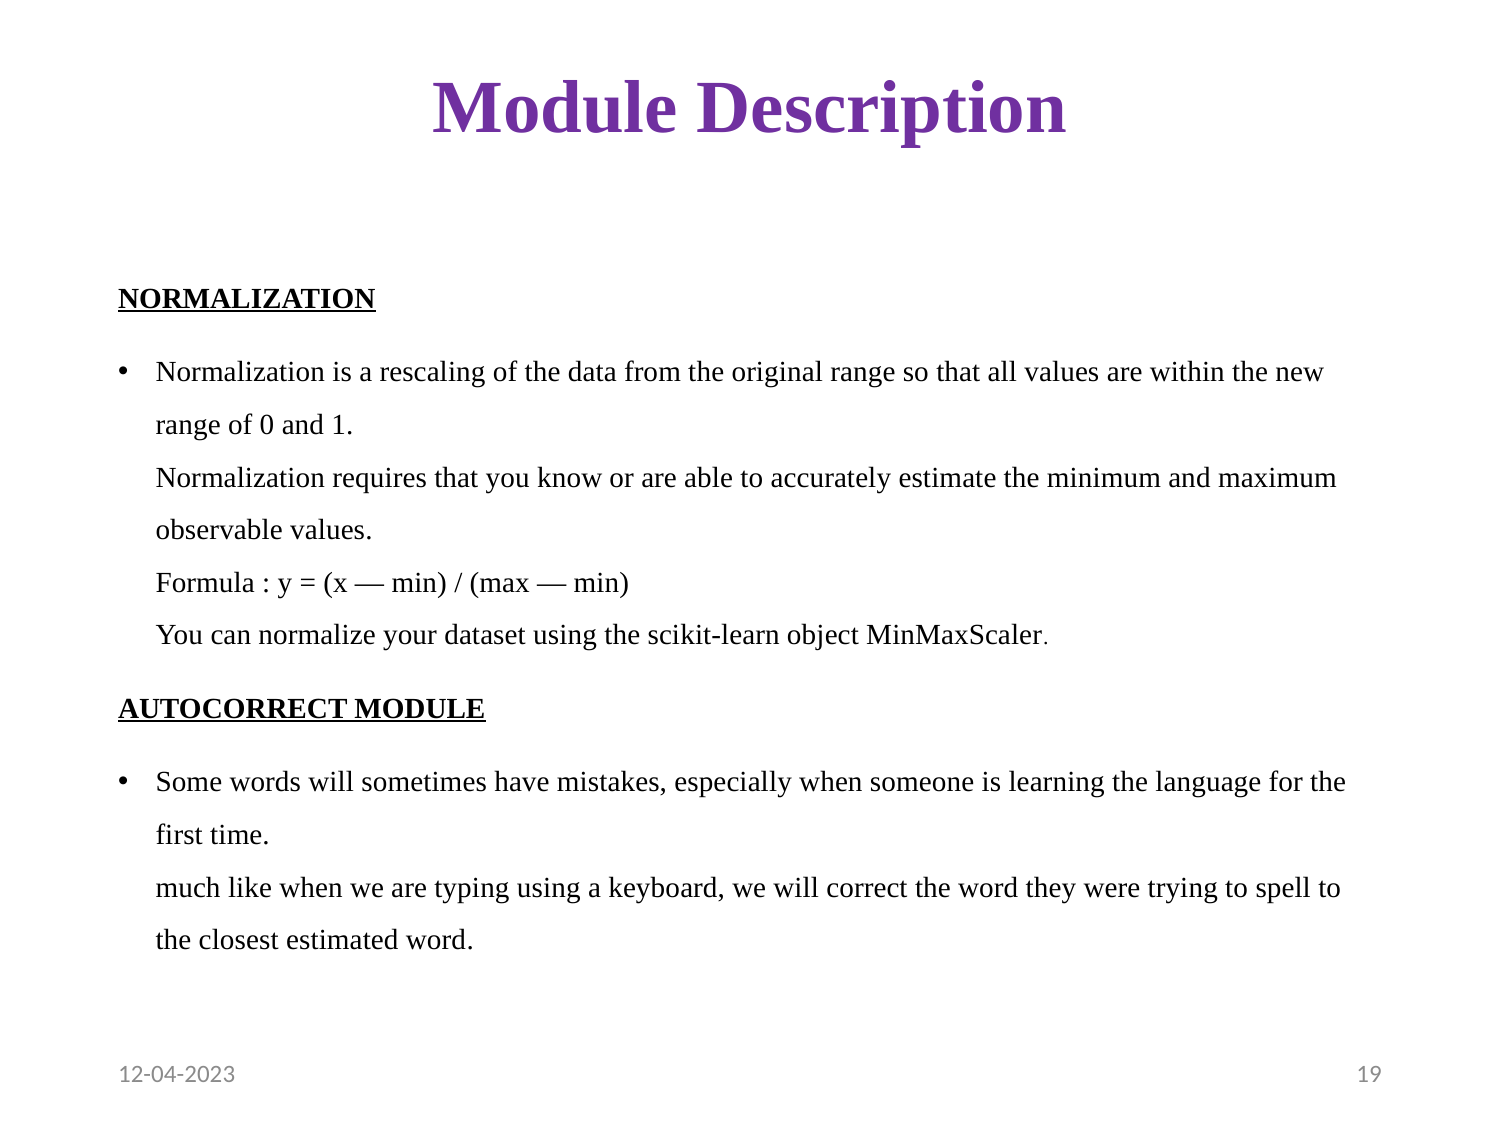

# Module Description
NORMALIZATION
Normalization is a rescaling of the data from the original range so that all values are within the new range of 0 and 1.
Normalization requires that you know or are able to accurately estimate the minimum and maximum observable values.
Formula : y = (x — min) / (max — min)
You can normalize your dataset using the scikit-learn object MinMaxScaler.
AUTOCORRECT MODULE
Some words will sometimes have mistakes, especially when someone is learning the language for the first time.
much like when we are typing using a keyboard, we will correct the word they were trying to spell to the closest estimated word.

12-04-2023
19